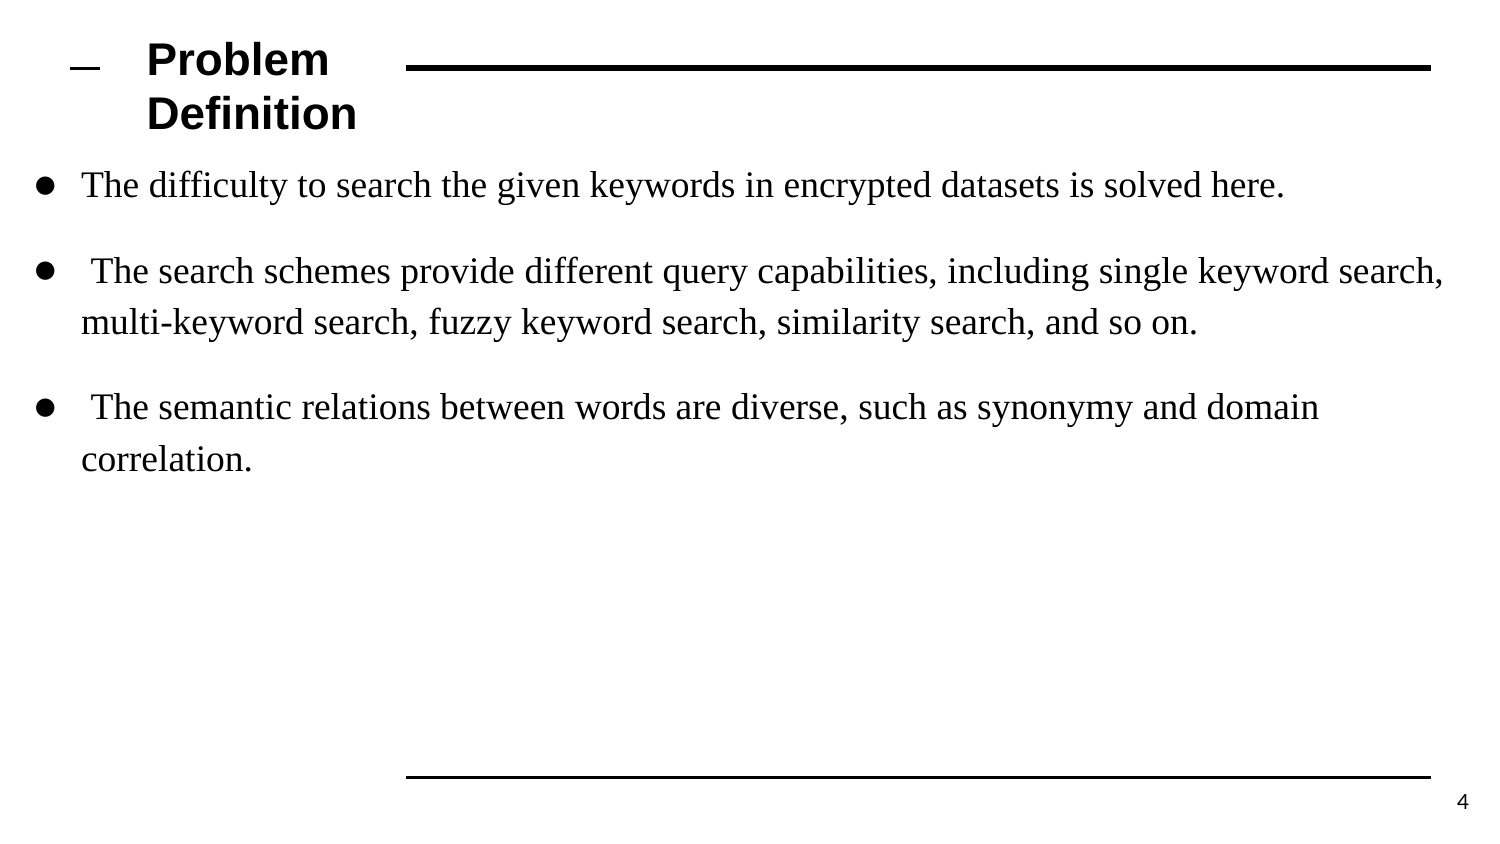

# Problem Definition
The difficulty to search the given keywords in encrypted datasets is solved here.
 The search schemes provide different query capabilities, including single keyword search, multi-keyword search, fuzzy keyword search, similarity search, and so on.
 The semantic relations between words are diverse, such as synonymy and domain correlation.
4